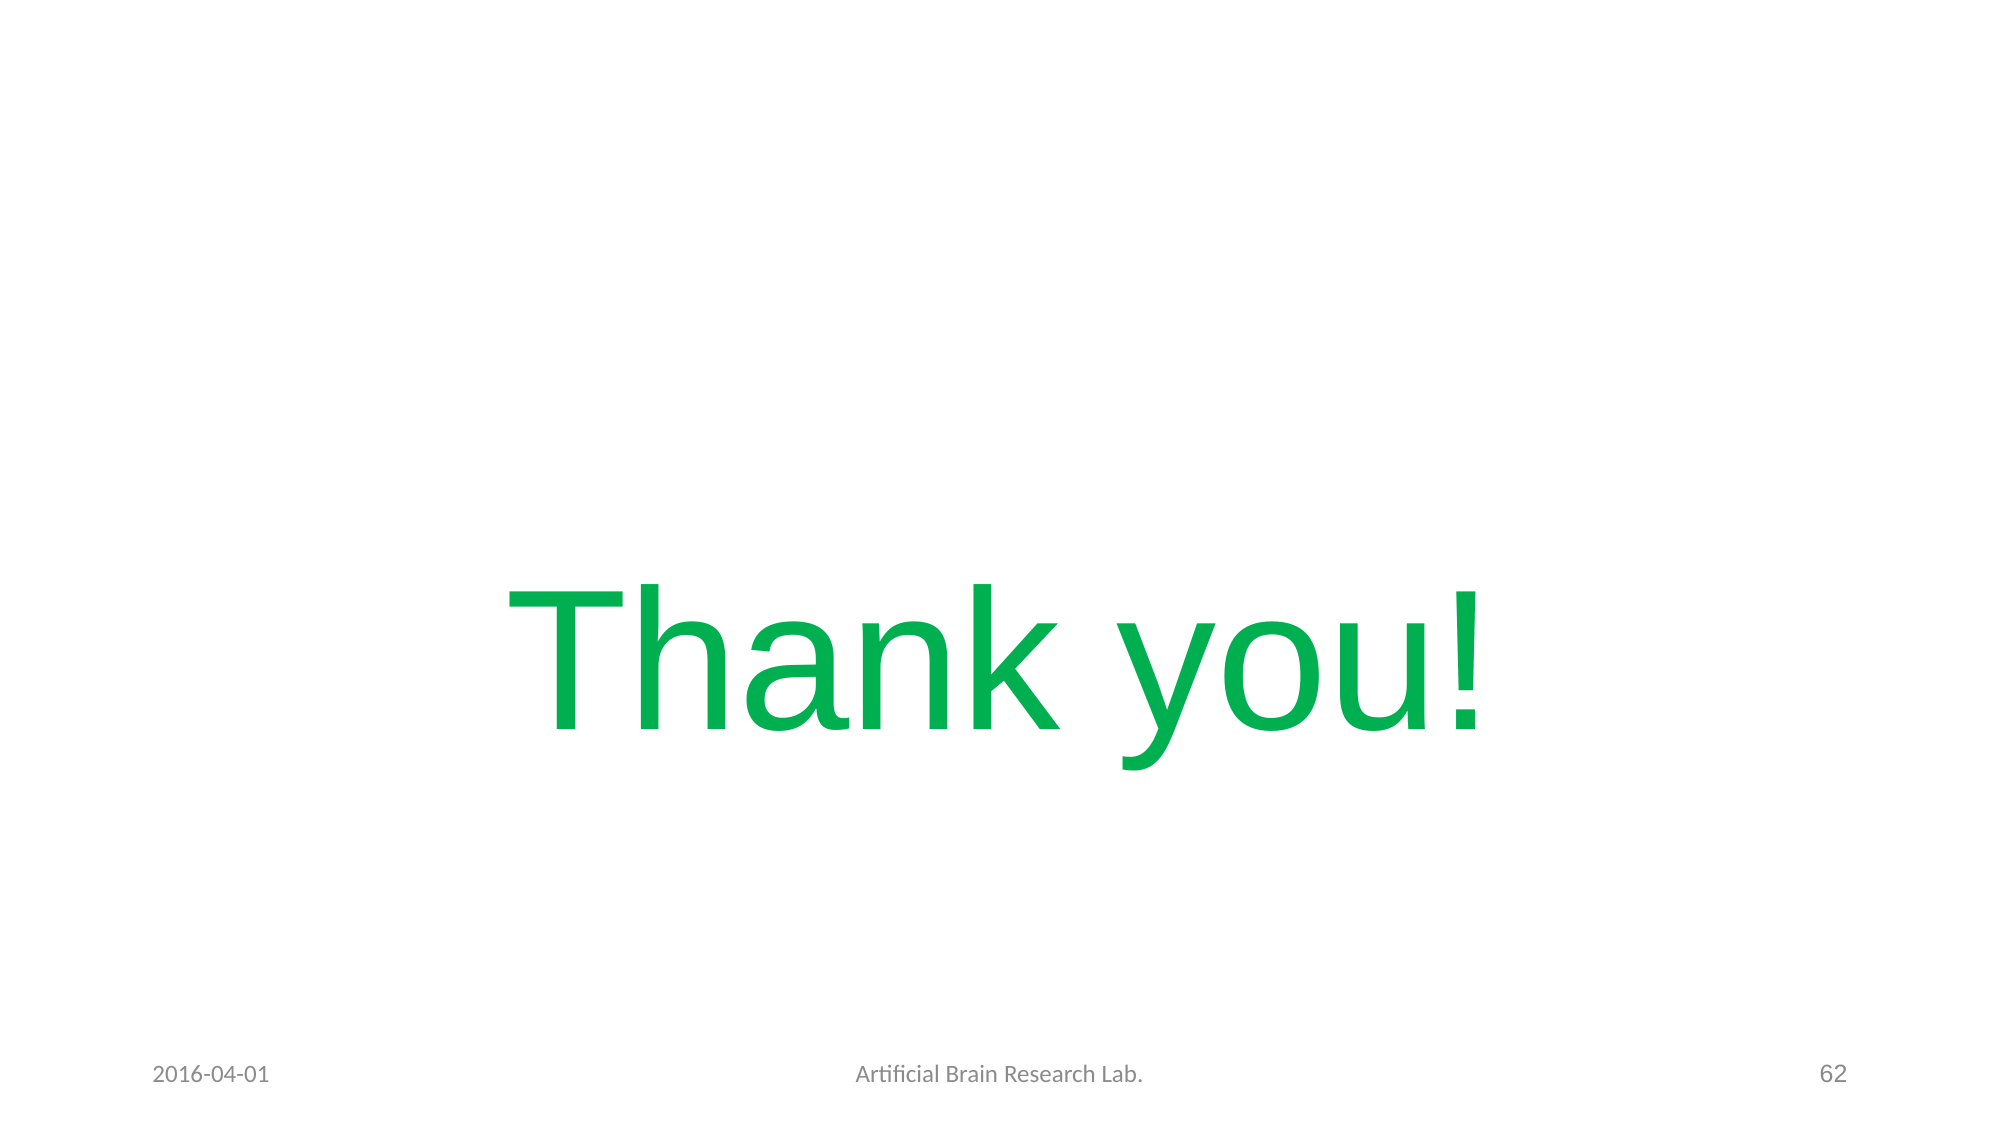

#

Thank you!

2016-04-01
Artificial Brain Research Lab.
62